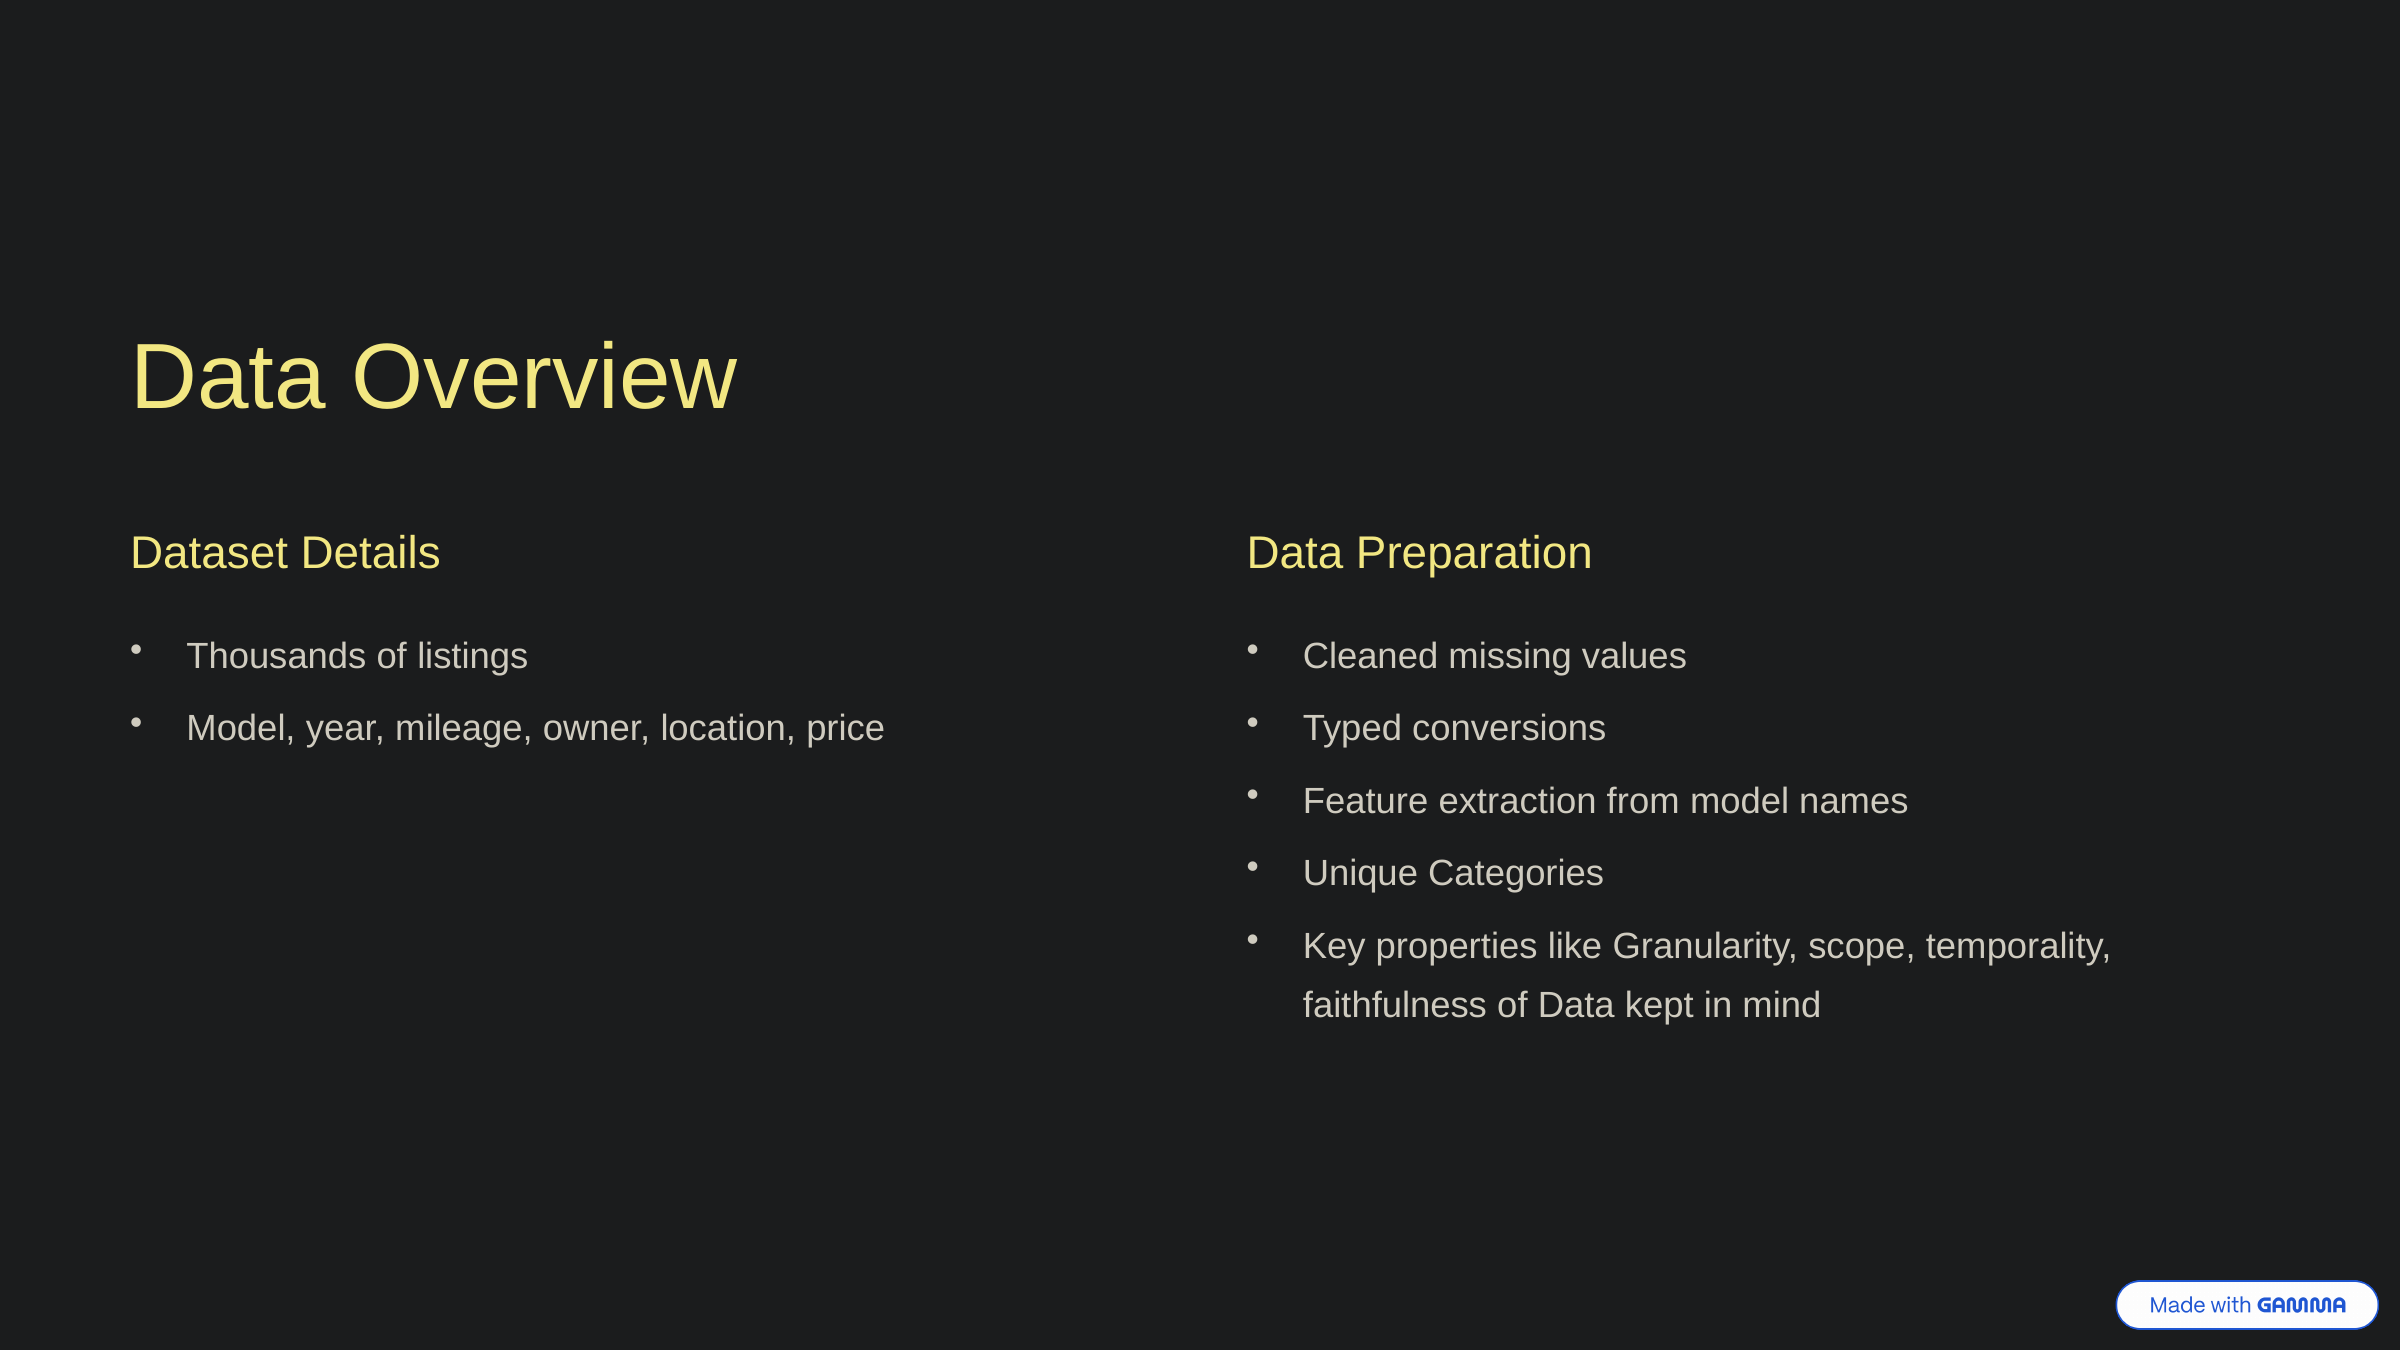

Data Overview
Dataset Details
Data Preparation
Thousands of listings
Cleaned missing values
Model, year, mileage, owner, location, price
Typed conversions
Feature extraction from model names
Unique Categories
Key properties like Granularity, scope, temporality, faithfulness of Data kept in mind